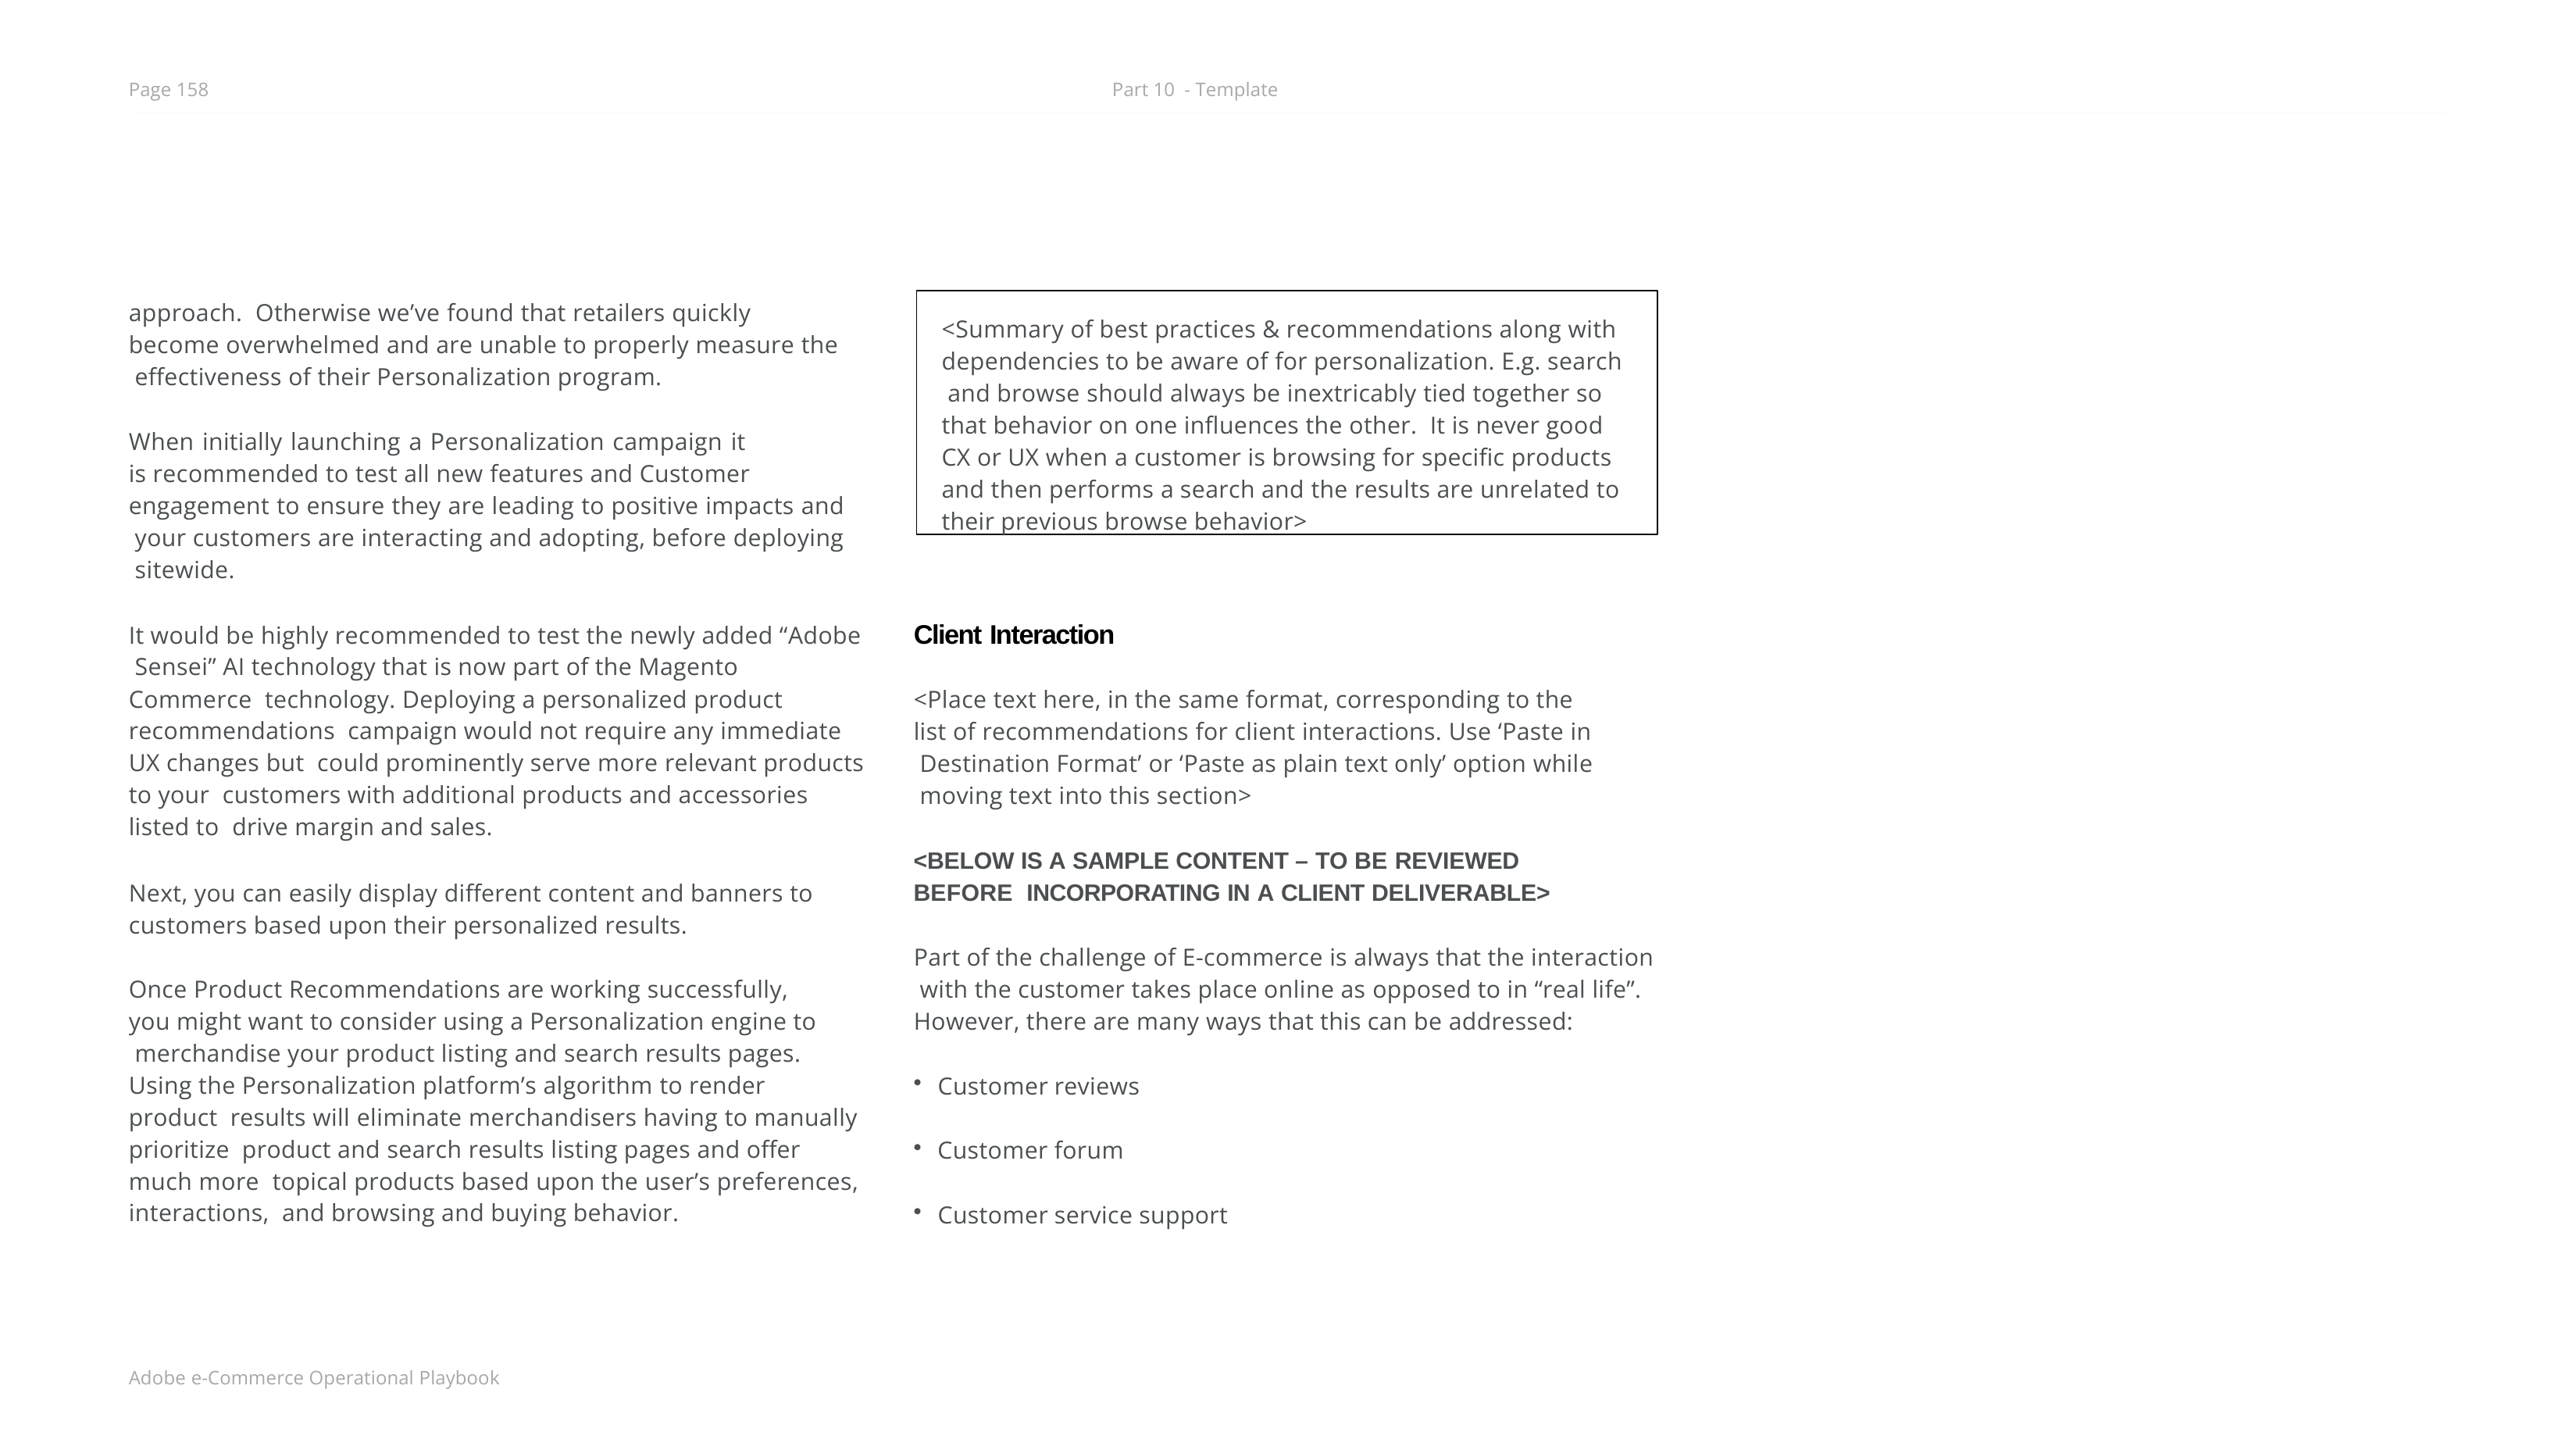

Page 158
Part 10 - Template
<Summary of best practices & recommendations along with  dependencies to be aware of for personalization. E.g. search  and browse should always be inextricably tied together so  that behavior on one influences the other. It is never good  CX or UX when a customer is browsing for specific products  and then performs a search and the results are unrelated to  their previous browse behavior>
approach.  Otherwise we’ve found that retailers quickly  become overwhelmed and are unable to properly measure the  effectiveness of their Personalization program.
When initially launching a Personalization campaign it  is recommended to test all new features and Customer
engagement to ensure they are leading to positive impacts and  your customers are interacting and adopting, before deploying  sitewide.
It would be highly recommended to test the newly added “Adobe  Sensei” AI technology that is now part of the Magento Commerce  technology. Deploying a personalized product recommendations  campaign would not require any immediate UX changes but  could prominently serve more relevant products to your  customers with additional products and accessories listed to  drive margin and sales.
Client Interaction
<Place text here, in the same format, corresponding to the  list of recommendations for client interactions. Use ‘Paste in  Destination Format’ or ‘Paste as plain text only’ option while  moving text into this section>
<BELOW IS A SAMPLE CONTENT – TO BE REVIEWED BEFORE  INCORPORATING IN A CLIENT DELIVERABLE>
Next, you can easily display different content and banners to
customers based upon their personalized results.
Part of the challenge of E-commerce is always that the interaction  with the customer takes place online as opposed to in “real life”.
However, there are many ways that this can be addressed:
Once Product Recommendations are working successfully,  you might want to consider using a Personalization engine to  merchandise your product listing and search results pages.
Using the Personalization platform’s algorithm to render product  results will eliminate merchandisers having to manually prioritize  product and search results listing pages and offer much more  topical products based upon the user’s preferences, interactions,  and browsing and buying behavior.
Customer reviews
Customer forum
Customer service support
Adobe e-Commerce Operational Playbook